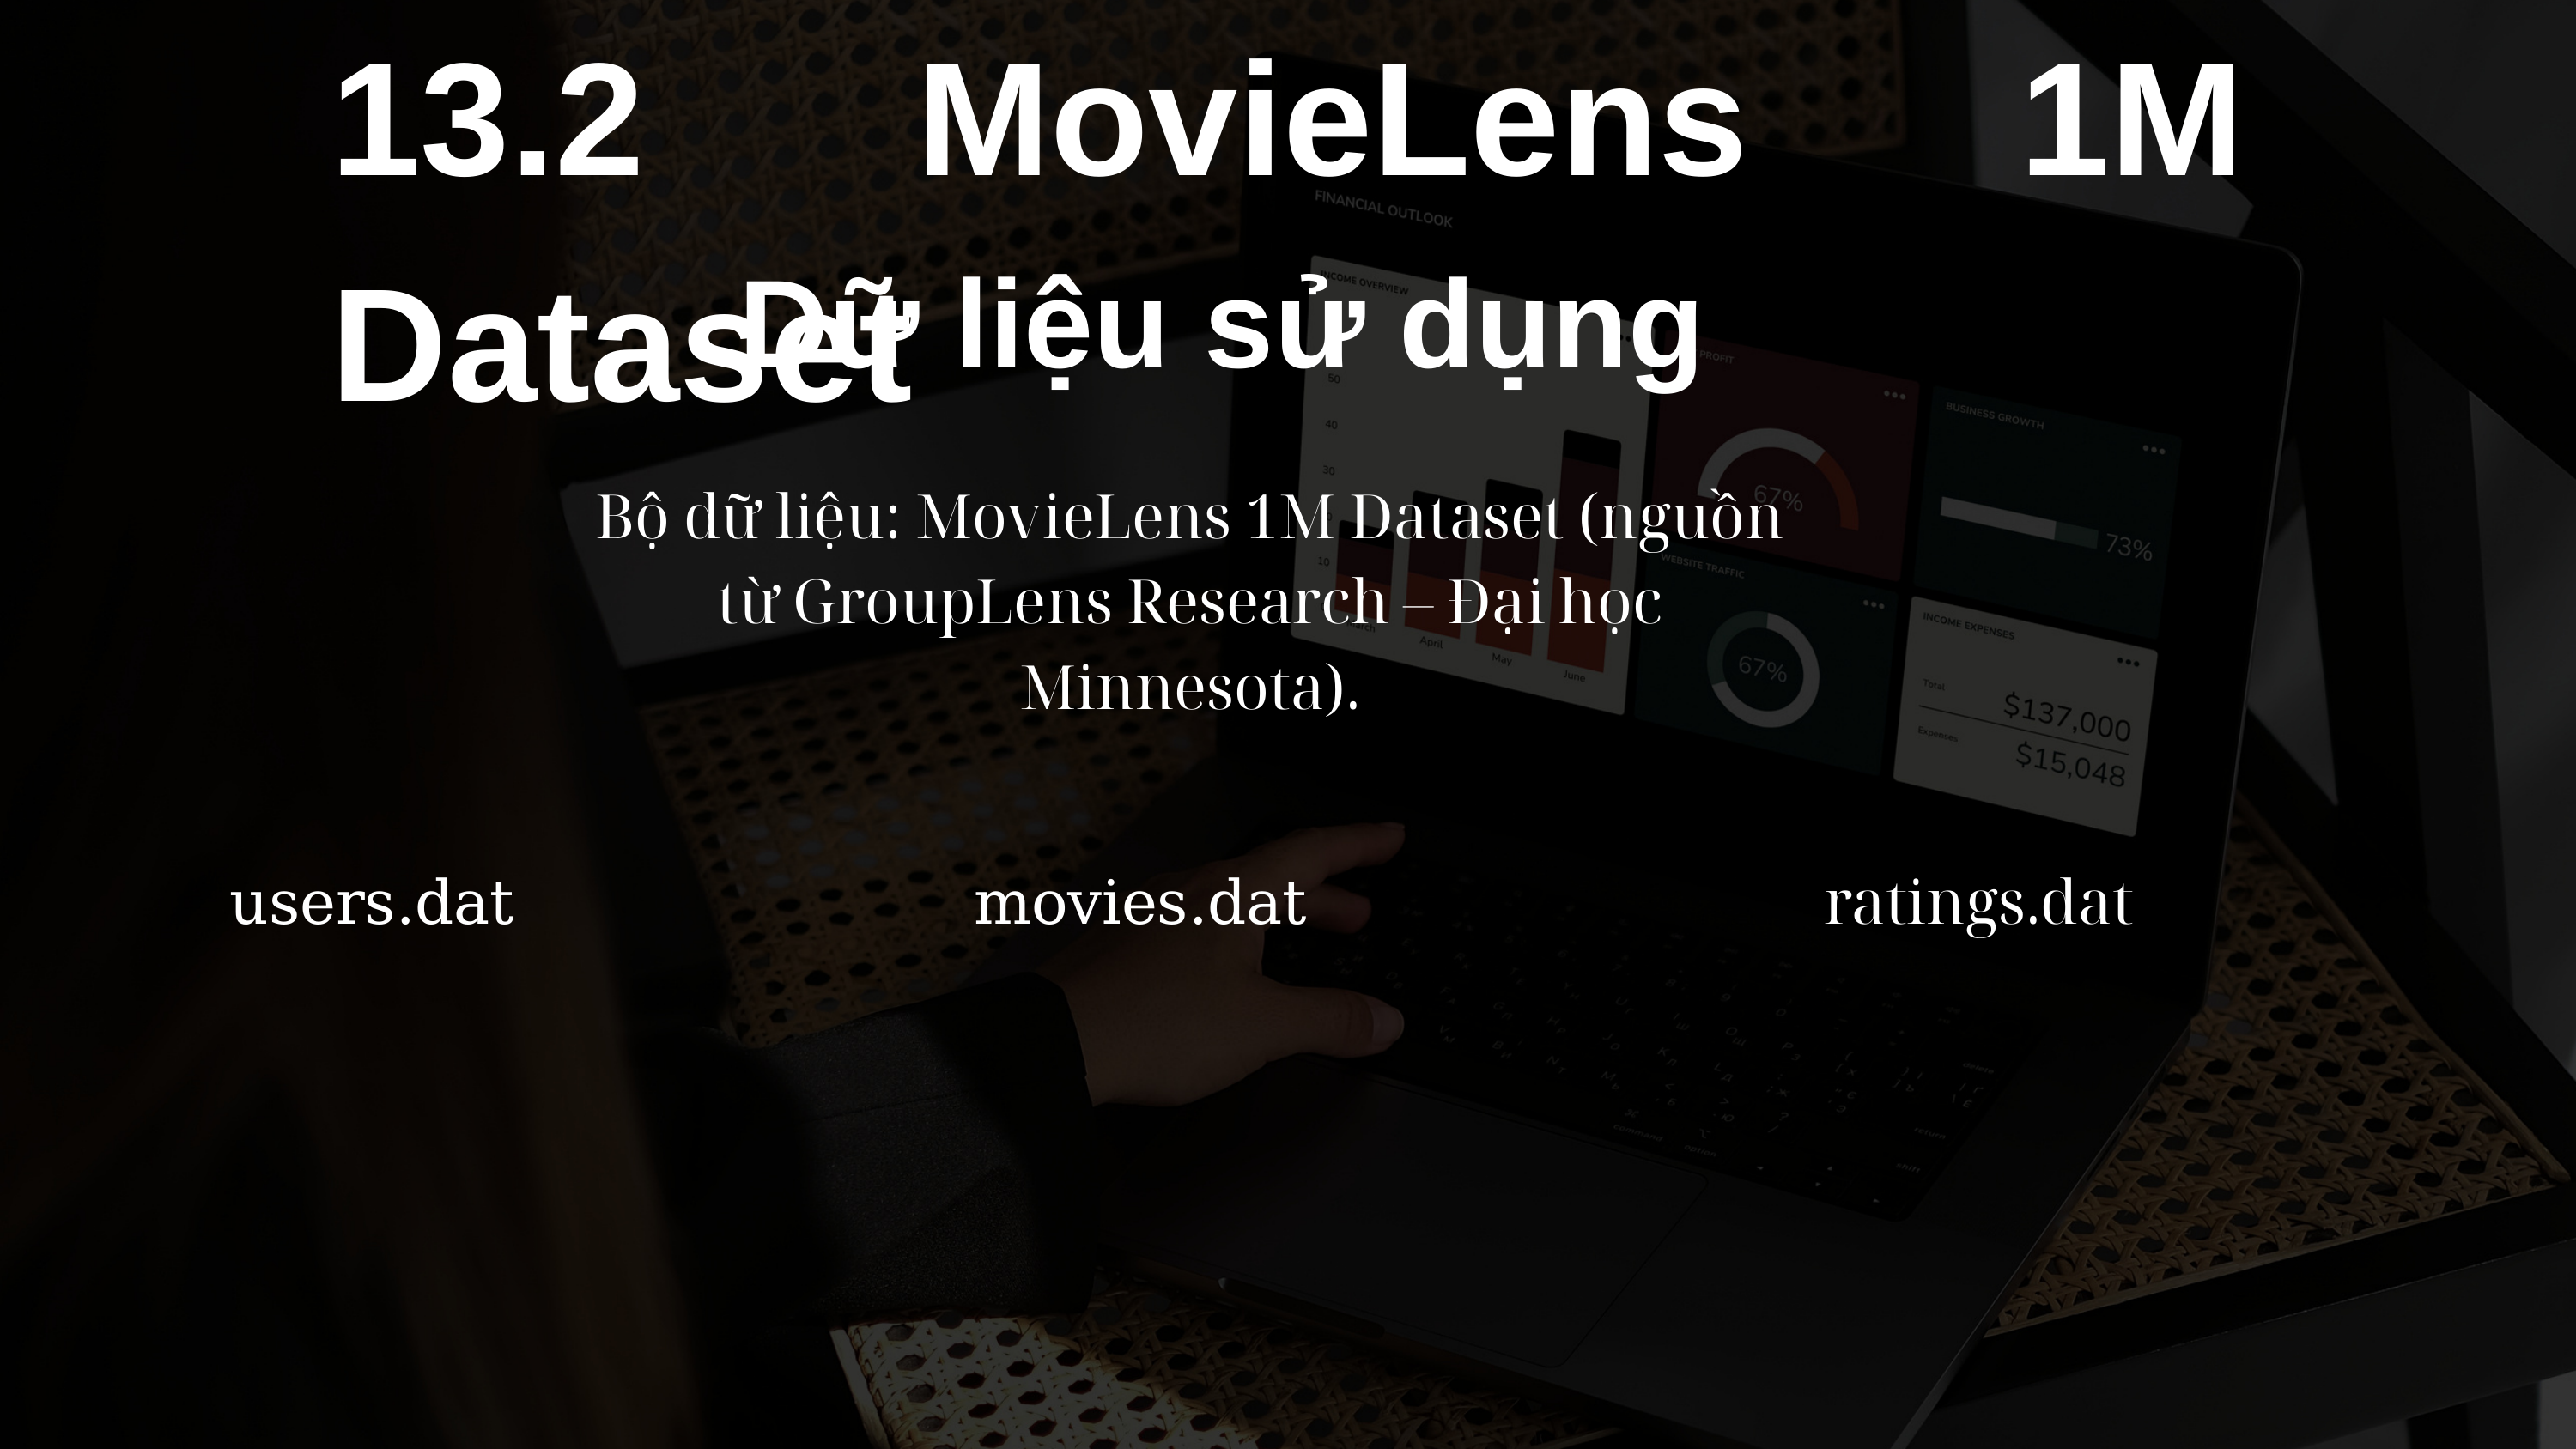

13.2 MovieLens 1M Dataset
Dữ liệu sử dụng
Bộ dữ liệu: MovieLens 1M Dataset (nguồn từ GroupLens Research – Đại học Minnesota).

users.dat
movies.dat
ratings.dat